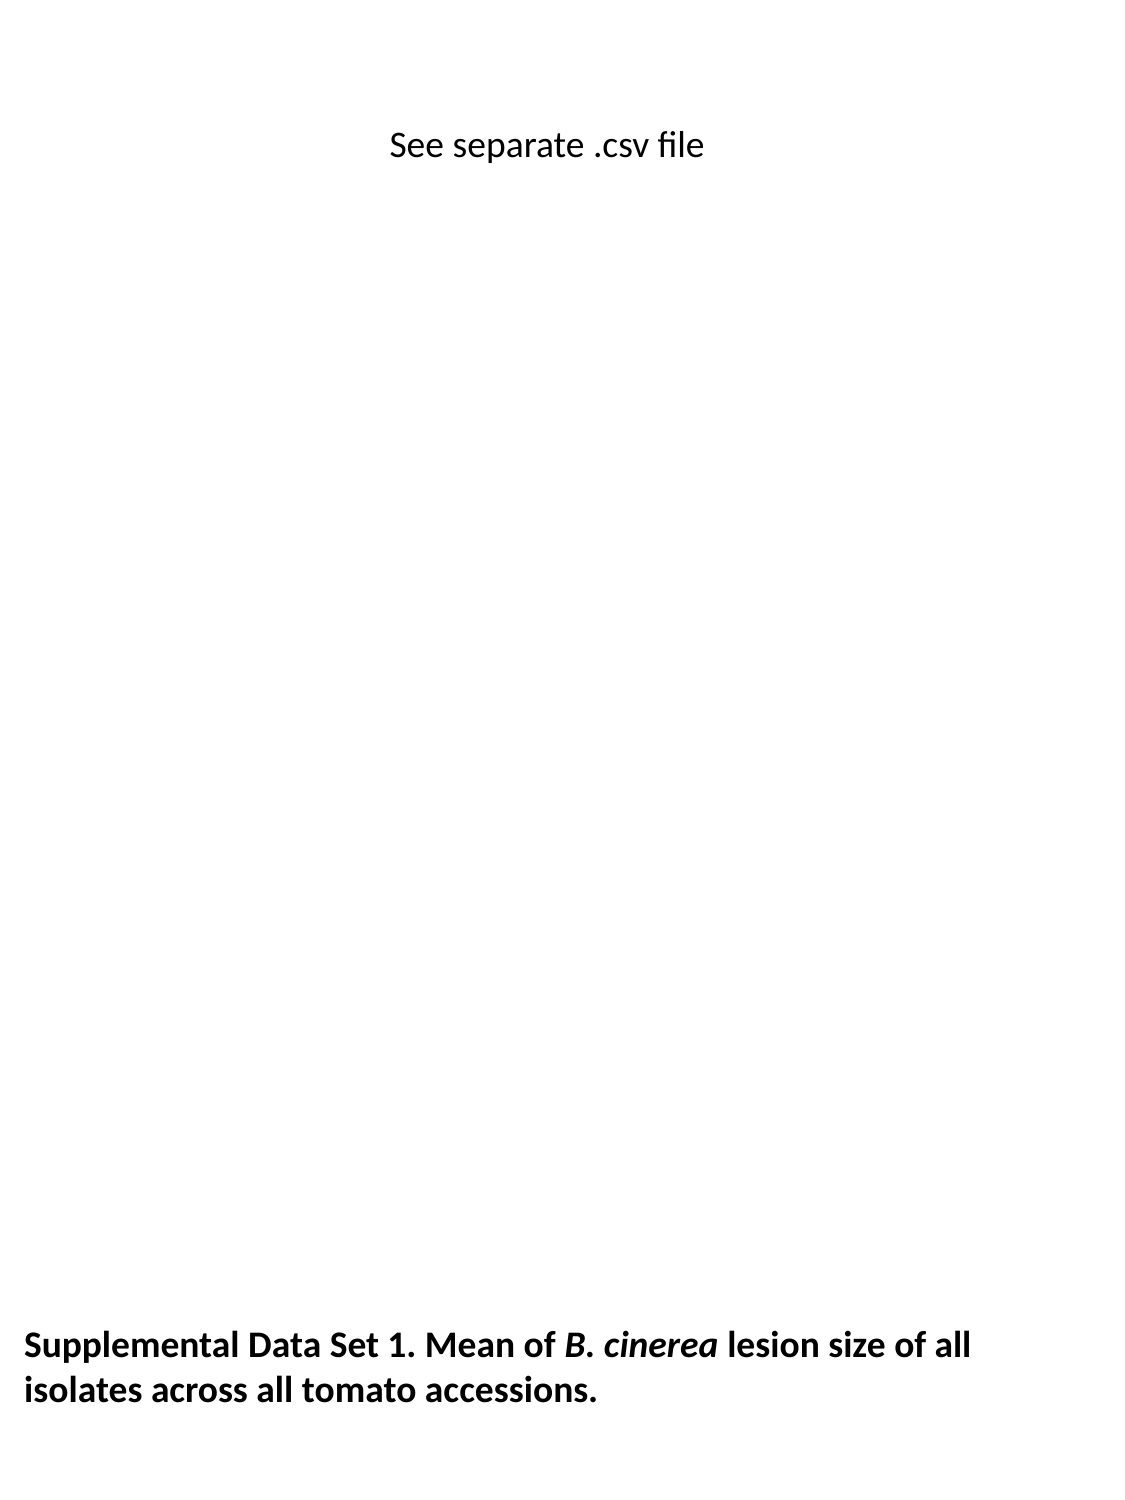

See separate .csv file
Supplemental Data Set 1. Mean of B. cinerea lesion size of all isolates across all tomato accessions.